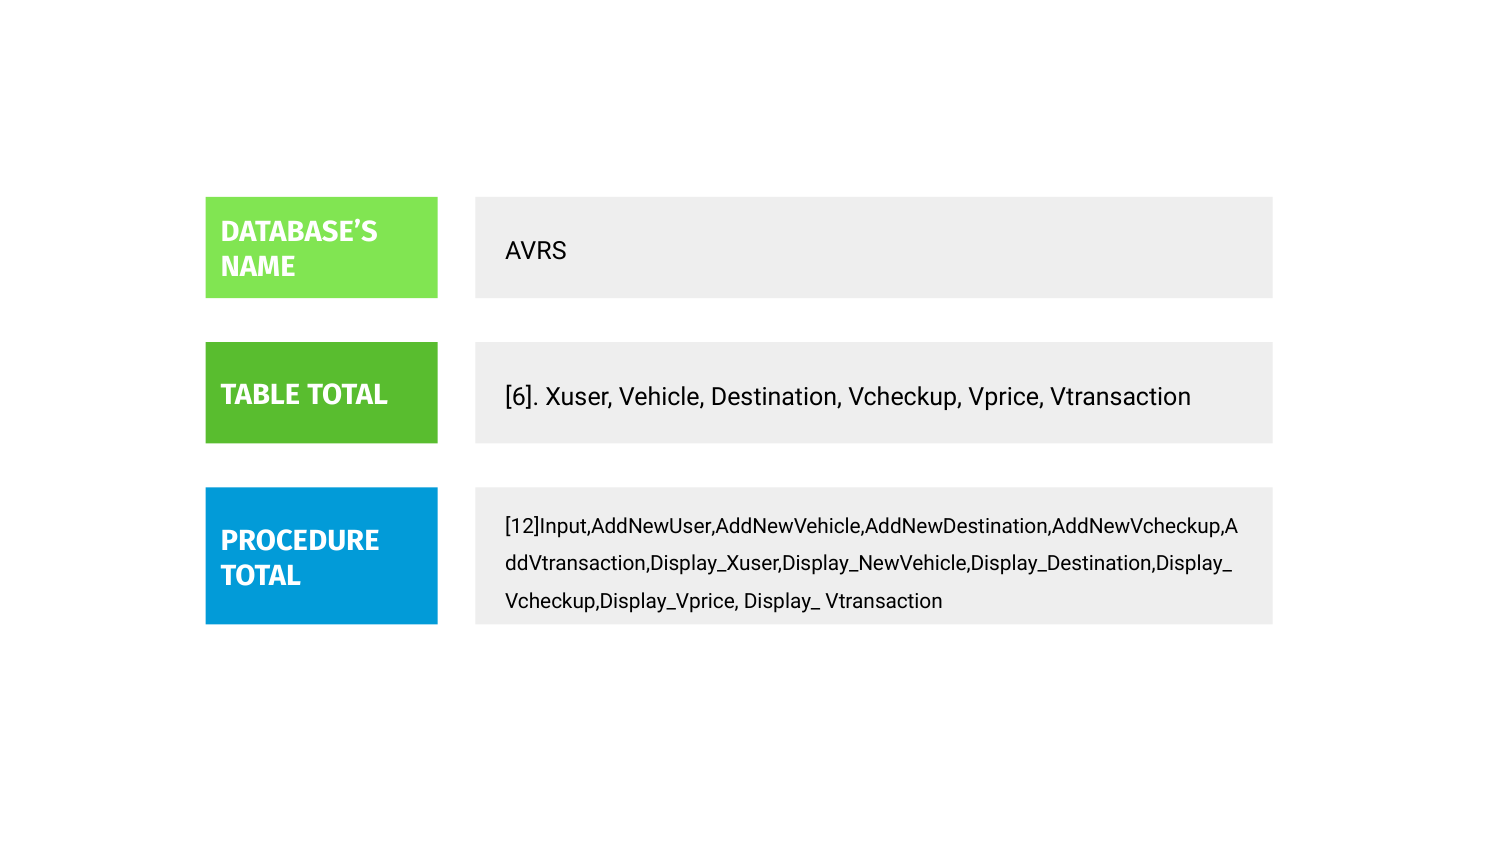

DATABASE’S NAME
AVRS
TABLE TOTAL
[6]. Xuser, Vehicle, Destination, Vcheckup, Vprice, Vtransaction
[12]Input,AddNewUser,AddNewVehicle,AddNewDestination,AddNewVcheckup,AddVtransaction,Display_Xuser,Display_NewVehicle,Display_Destination,Display_Vcheckup,Display_Vprice, Display_ Vtransaction
PROCEDURE TOTAL